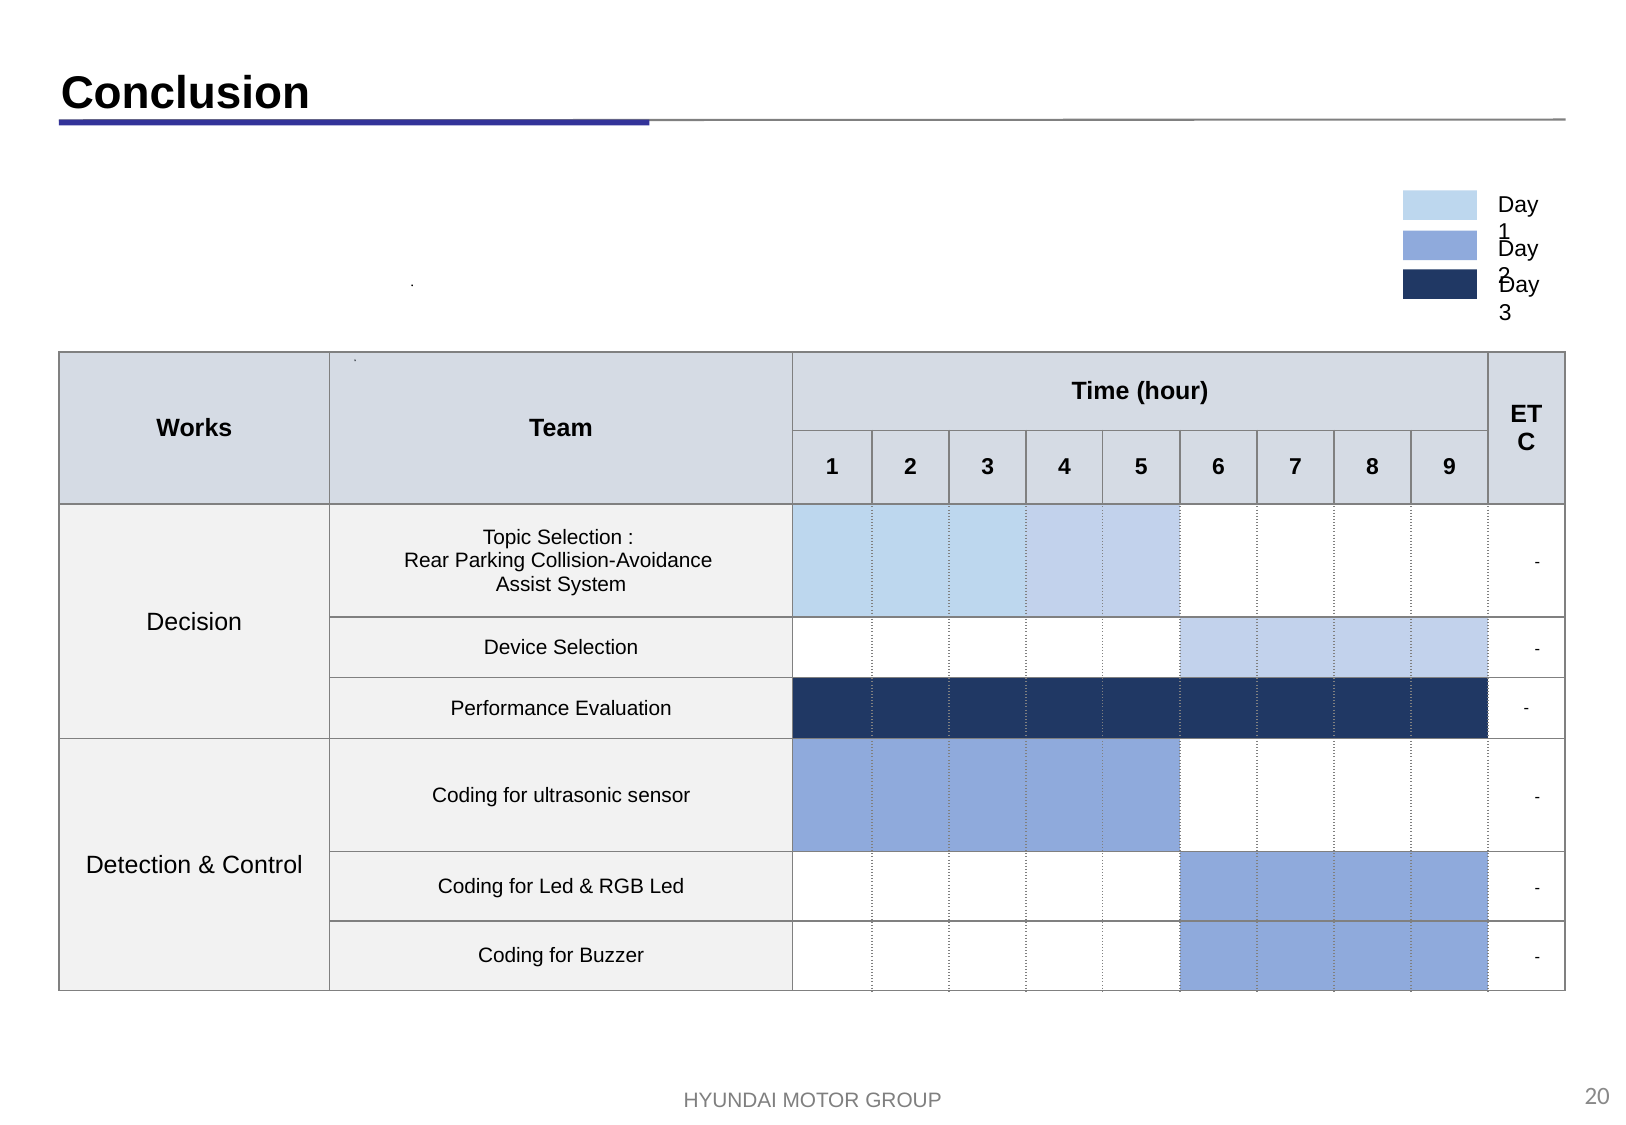

Conclusion
Day1

Day2

Day3

| Works | Team | Time (hour) |  |  |  |  |  |  |  |  | ETC |
| --- | --- | --- | --- | --- | --- | --- | --- | --- | --- | --- | --- |
|  |  | 1 | 2 | 3 | 4 | 5 | 6 | 7 | 8 | 9 |  |
| Decision | Topic Selection : Rear Parking Collision-Avoidance Assist System |  |  |  |  |  |  |  |  |  | - |
|  | Device Selection |  |  |  |  |  |  |  |  |  | - |
|  | Performance Evaluation |  |  |  |  |  |  |  |  |  | - |
| Detection & Control | Coding for ultrasonic sensor |  |  |  |  |  |  |  |  |  | - |
|  | Coding for Led & RGB Led |  |  |  |  |  |  |  |  |  | - |
|  | Coding for Buzzer |  |  |  |  |  |  |  |  |  | - |